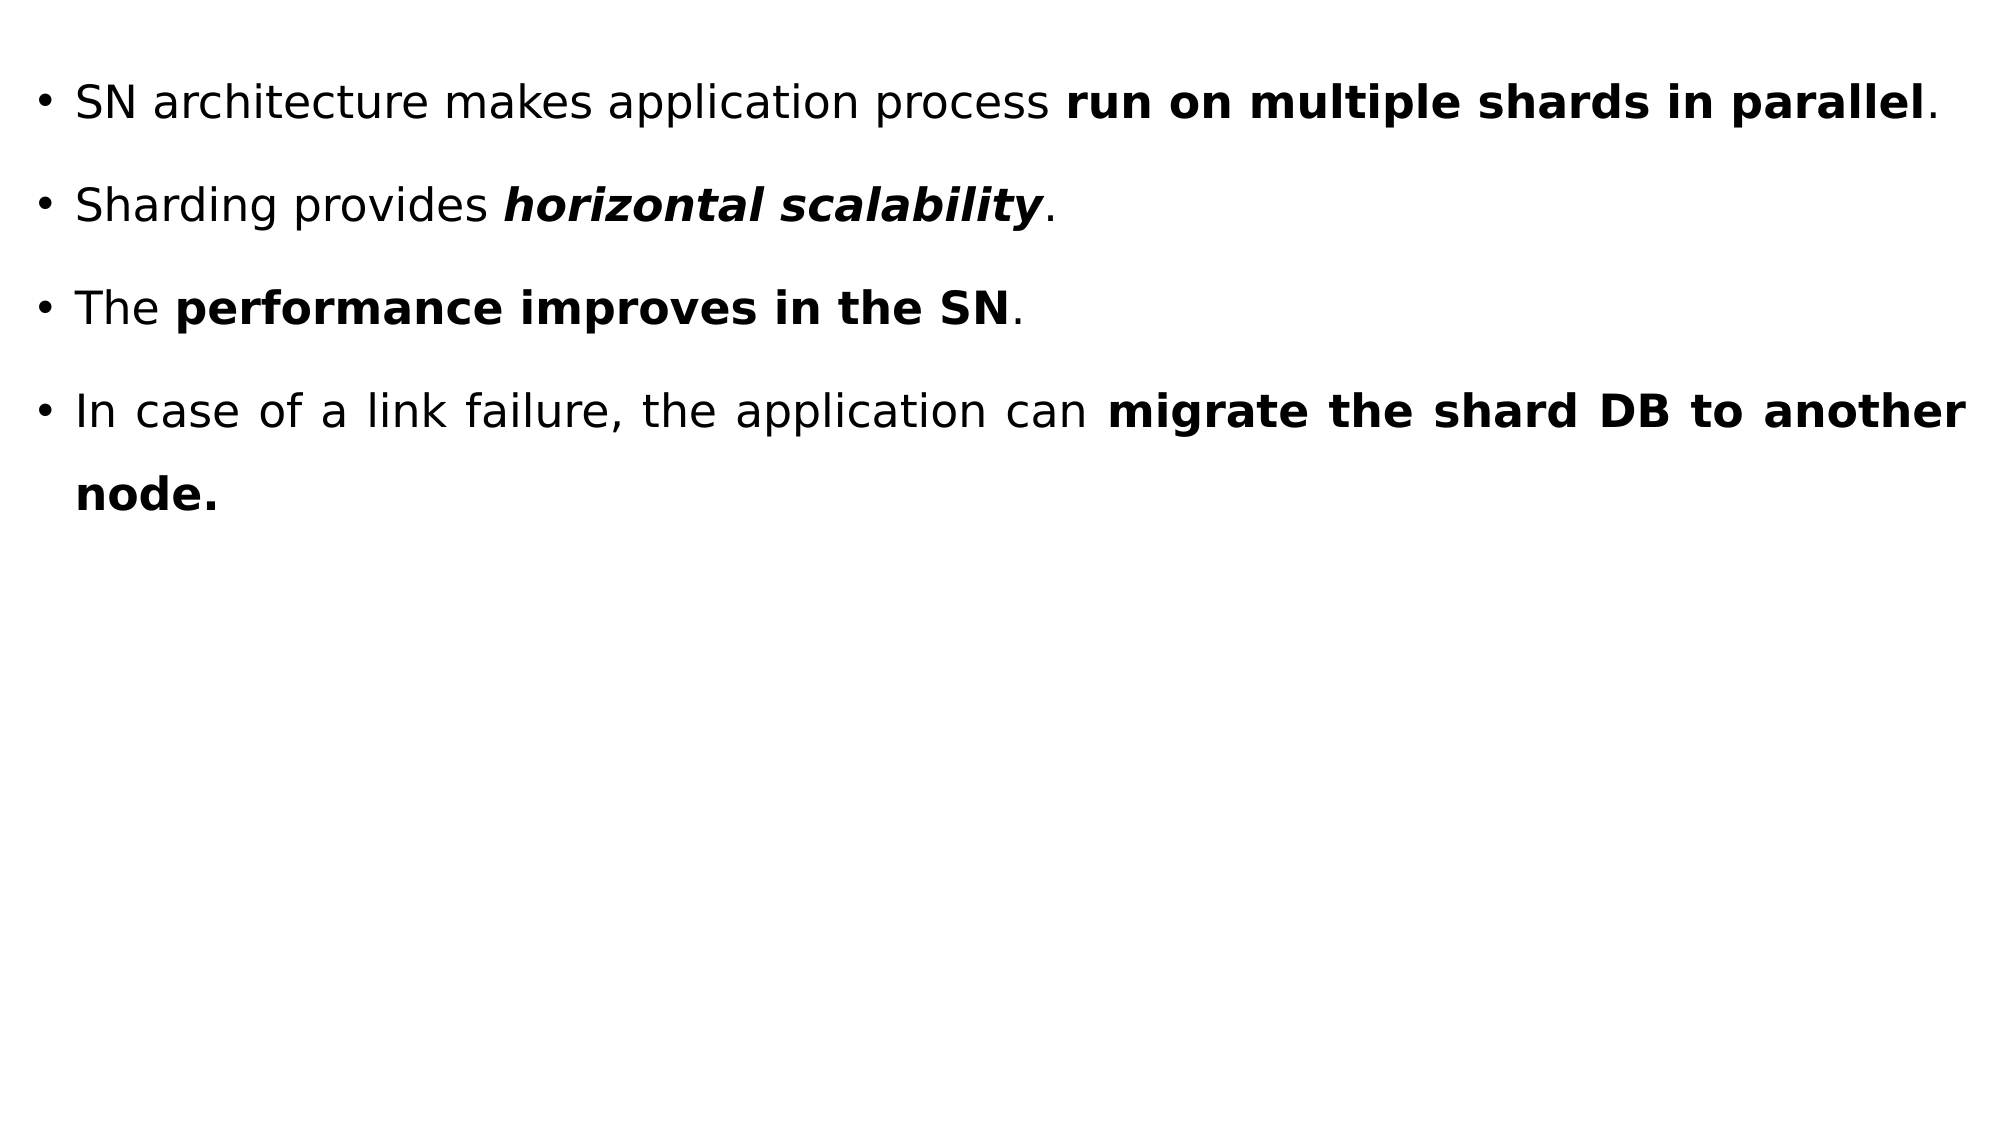

SN architecture makes application process run on multiple shards in parallel.
Sharding provides horizontal scalability.
The performance improves in the SN.
In case of a link failure, the application can migrate the shard DB to another node.